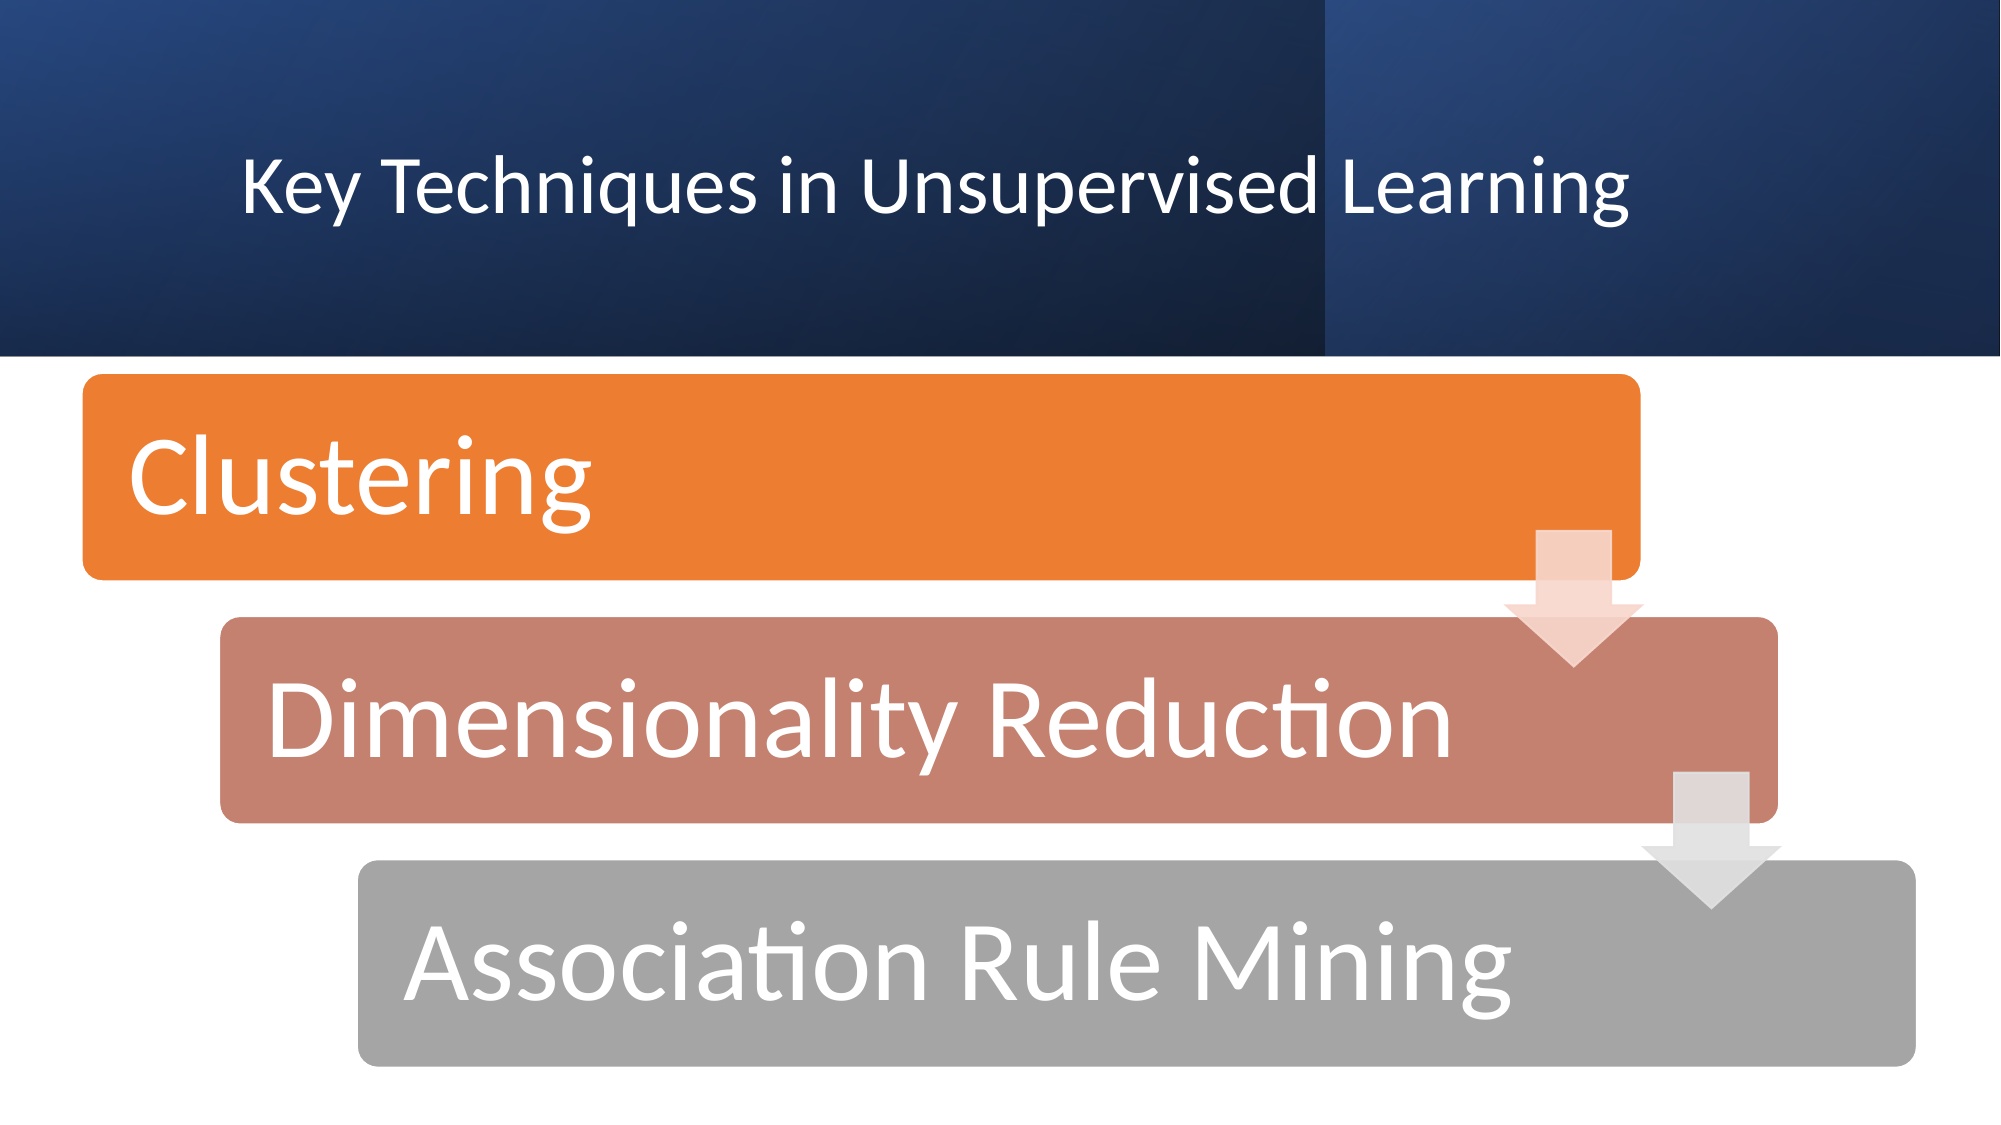

# Key Techniques in Unsupervised Learning
Clustering
Dimensionality Reduction
Association Rule Mining